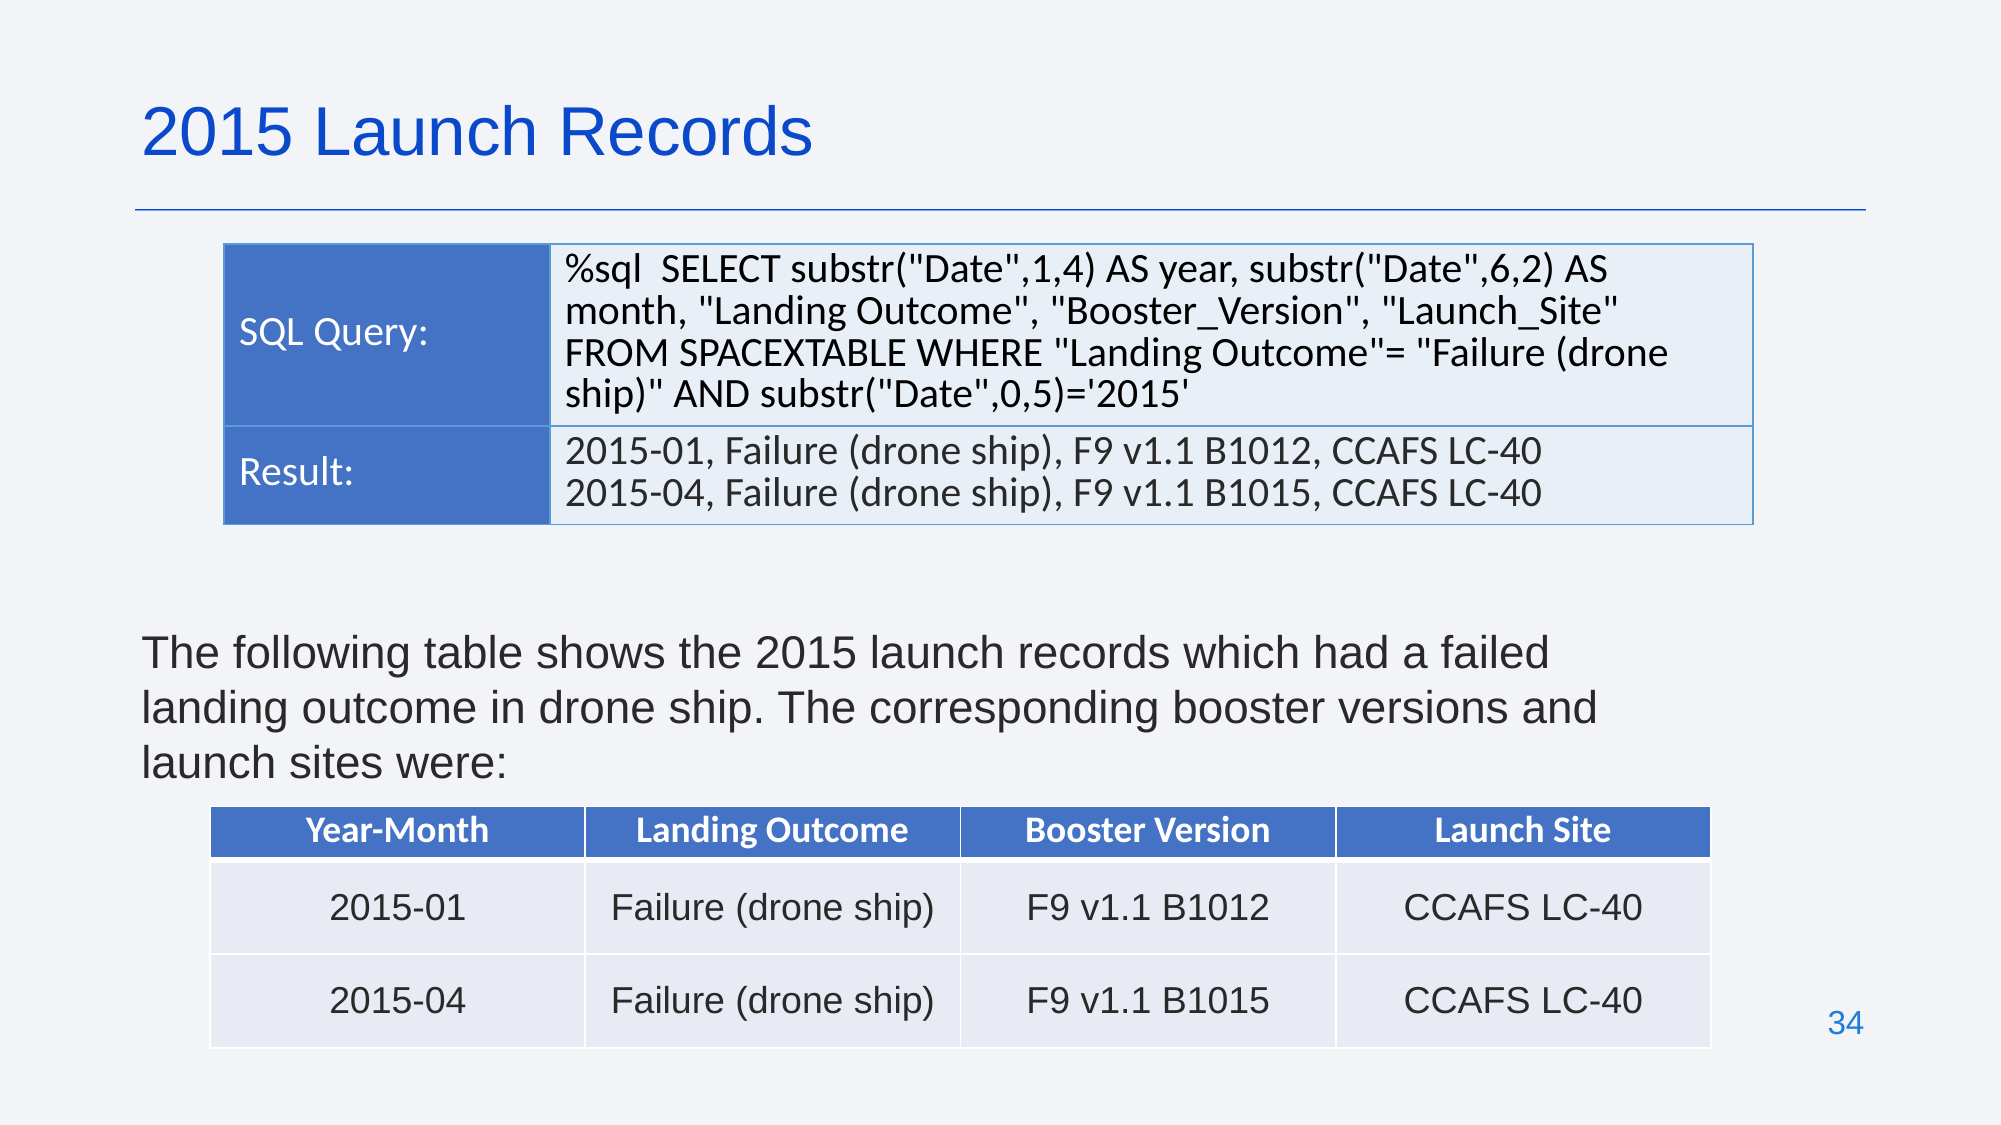

2015 Launch Records
| SQL Query: | %sql SELECT substr("Date",1,4) AS year, substr("Date",6,2) AS month, "Landing Outcome", "Booster\_Version", "Launch\_Site" FROM SPACEXTABLE WHERE "Landing Outcome"= "Failure (drone ship)" AND substr("Date",0,5)='2015' |
| --- | --- |
| Result: | 2015-01, Failure (drone ship), F9 v1.1 B1012, CCAFS LC-40 2015-04, Failure (drone ship), F9 v1.1 B1015, CCAFS LC-40 |
The following table shows the 2015 launch records which had a failed landing outcome in drone ship. The corresponding booster versions and launch sites were:
| Year-Month | Landing Outcome | Booster Version | Launch Site |
| --- | --- | --- | --- |
| 2015-01 | Failure (drone ship) | F9 v1.1 B1012 | CCAFS LC-40 |
| 2015-04 | Failure (drone ship) | F9 v1.1 B1015 | CCAFS LC-40 |
34